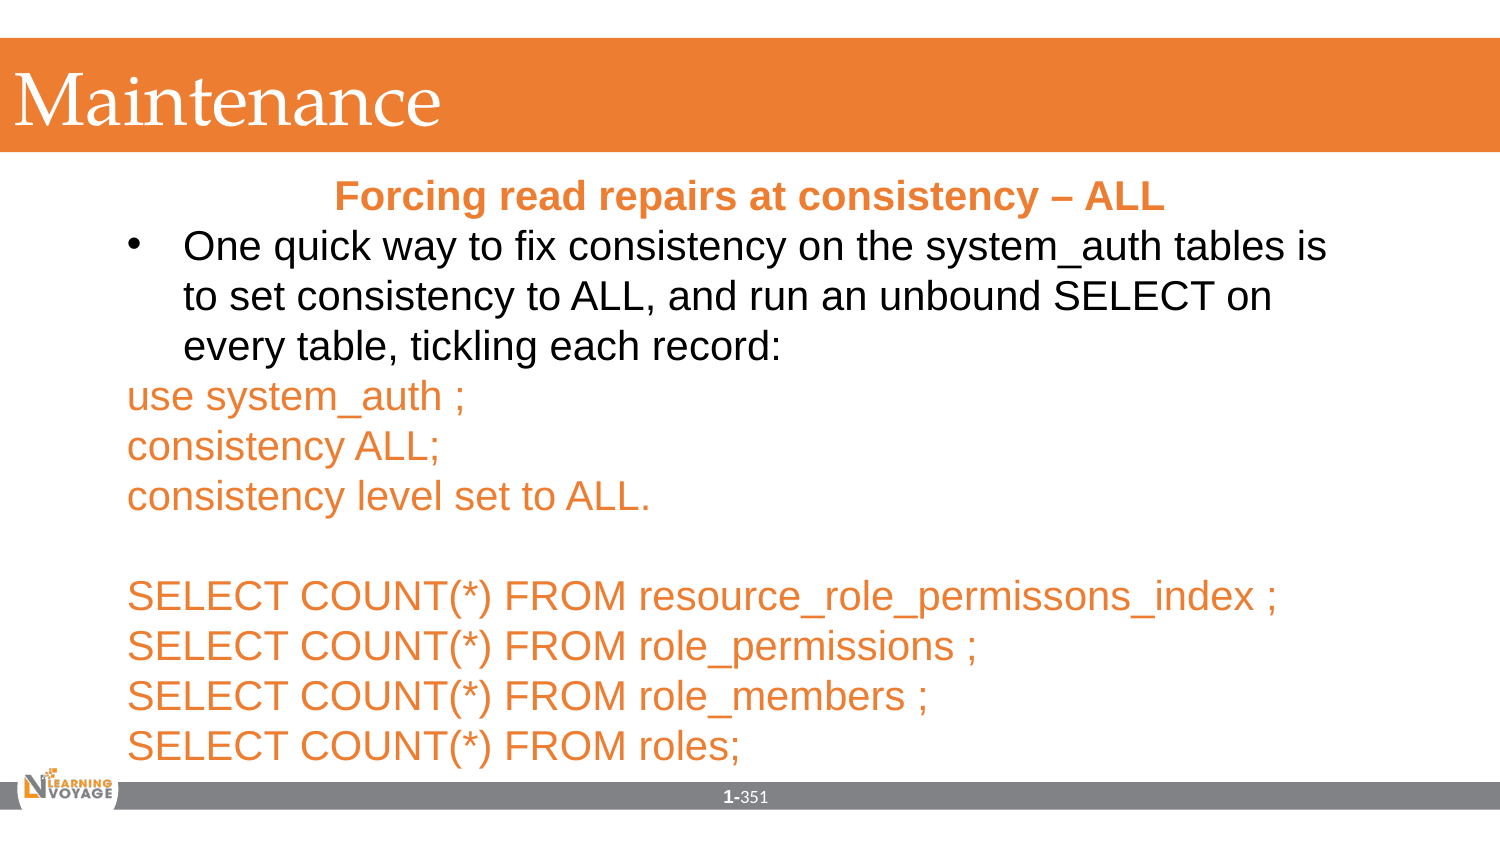

Maintenance
Forcing read repairs at consistency – ALL
One quick way to fix consistency on the system_auth tables is to set consistency to ALL, and run an unbound SELECT on every table, tickling each record:
use system_auth ;
consistency ALL;
consistency level set to ALL.

SELECT COUNT(*) FROM resource_role_permissons_index ;
SELECT COUNT(*) FROM role_permissions ;
SELECT COUNT(*) FROM role_members ;
SELECT COUNT(*) FROM roles;
1-351